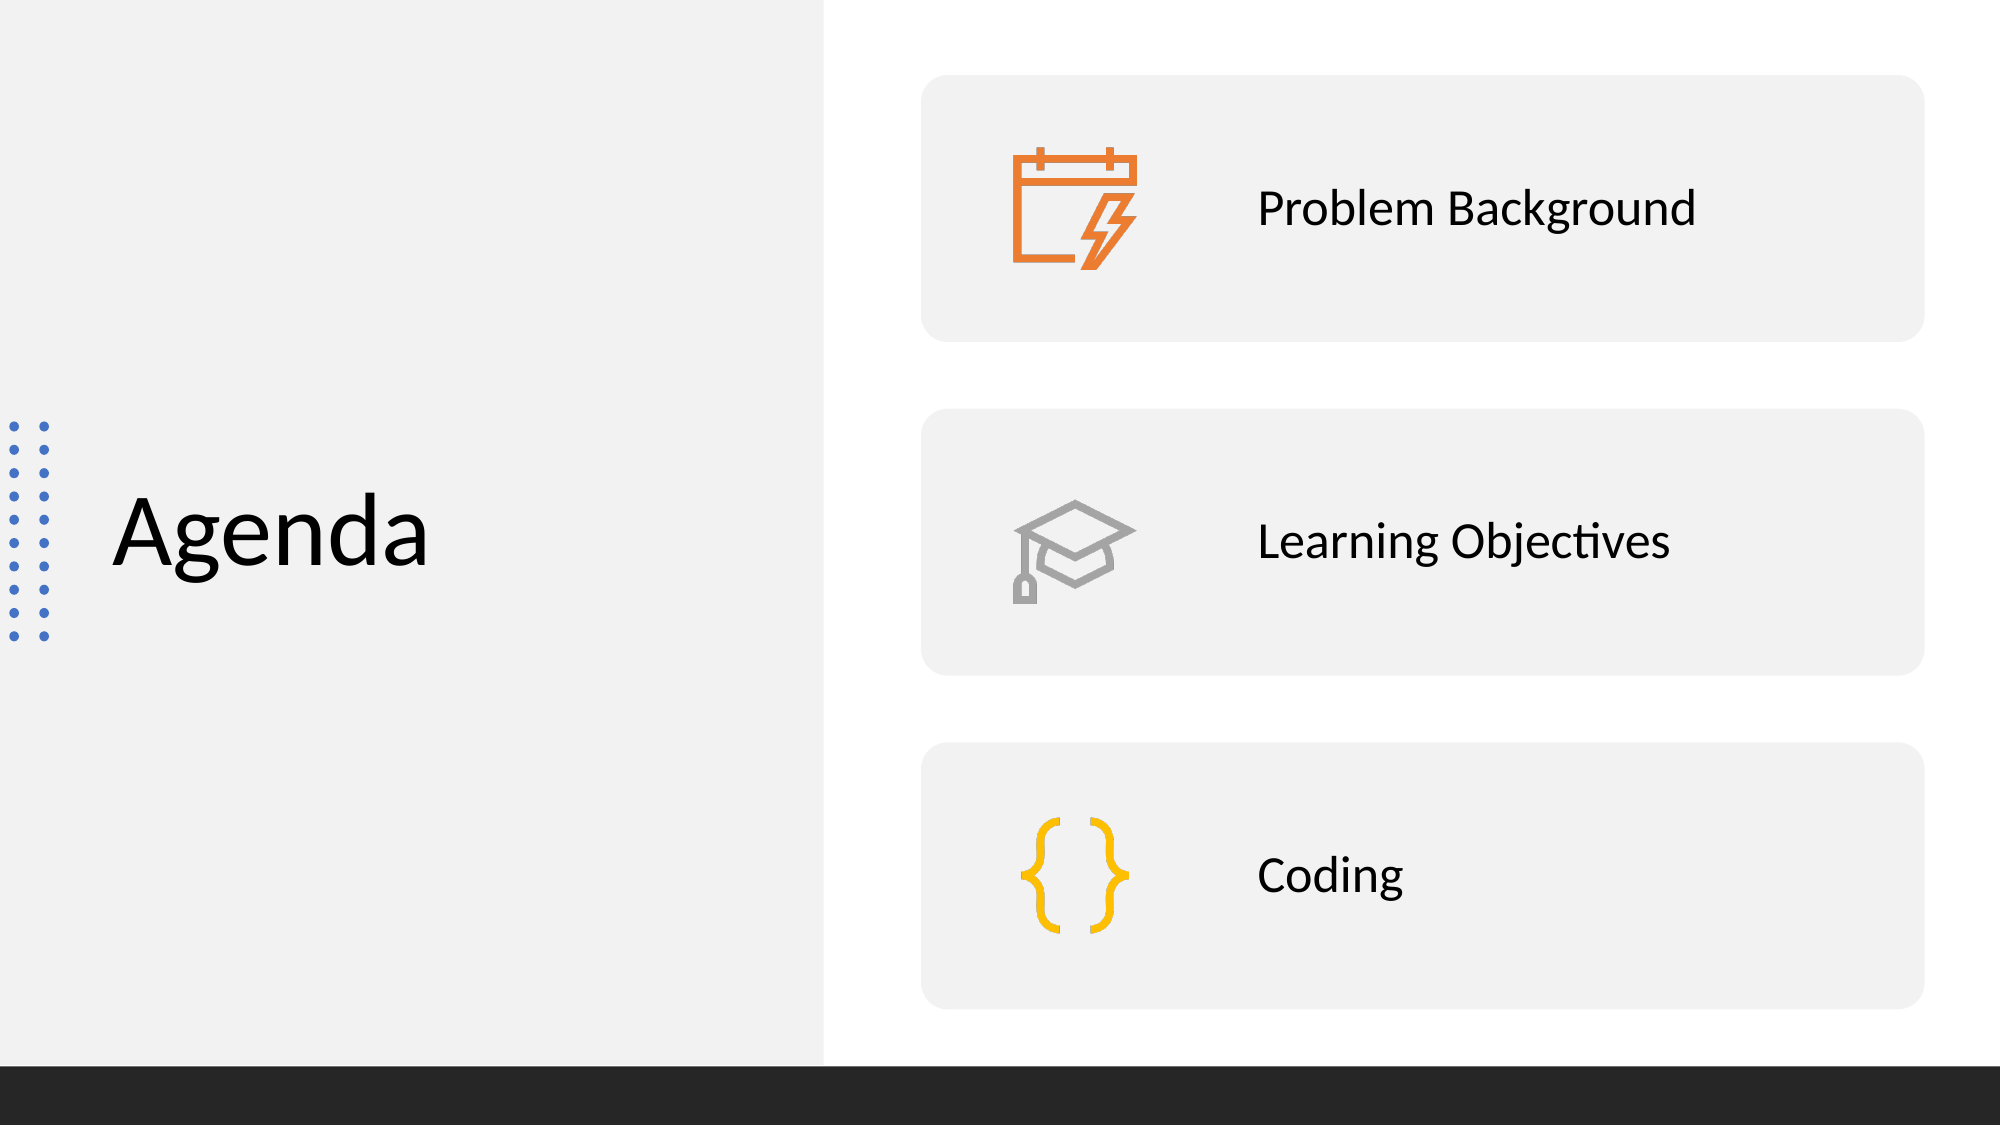

Problem Background
Learning Objectives
Coding
# Agenda